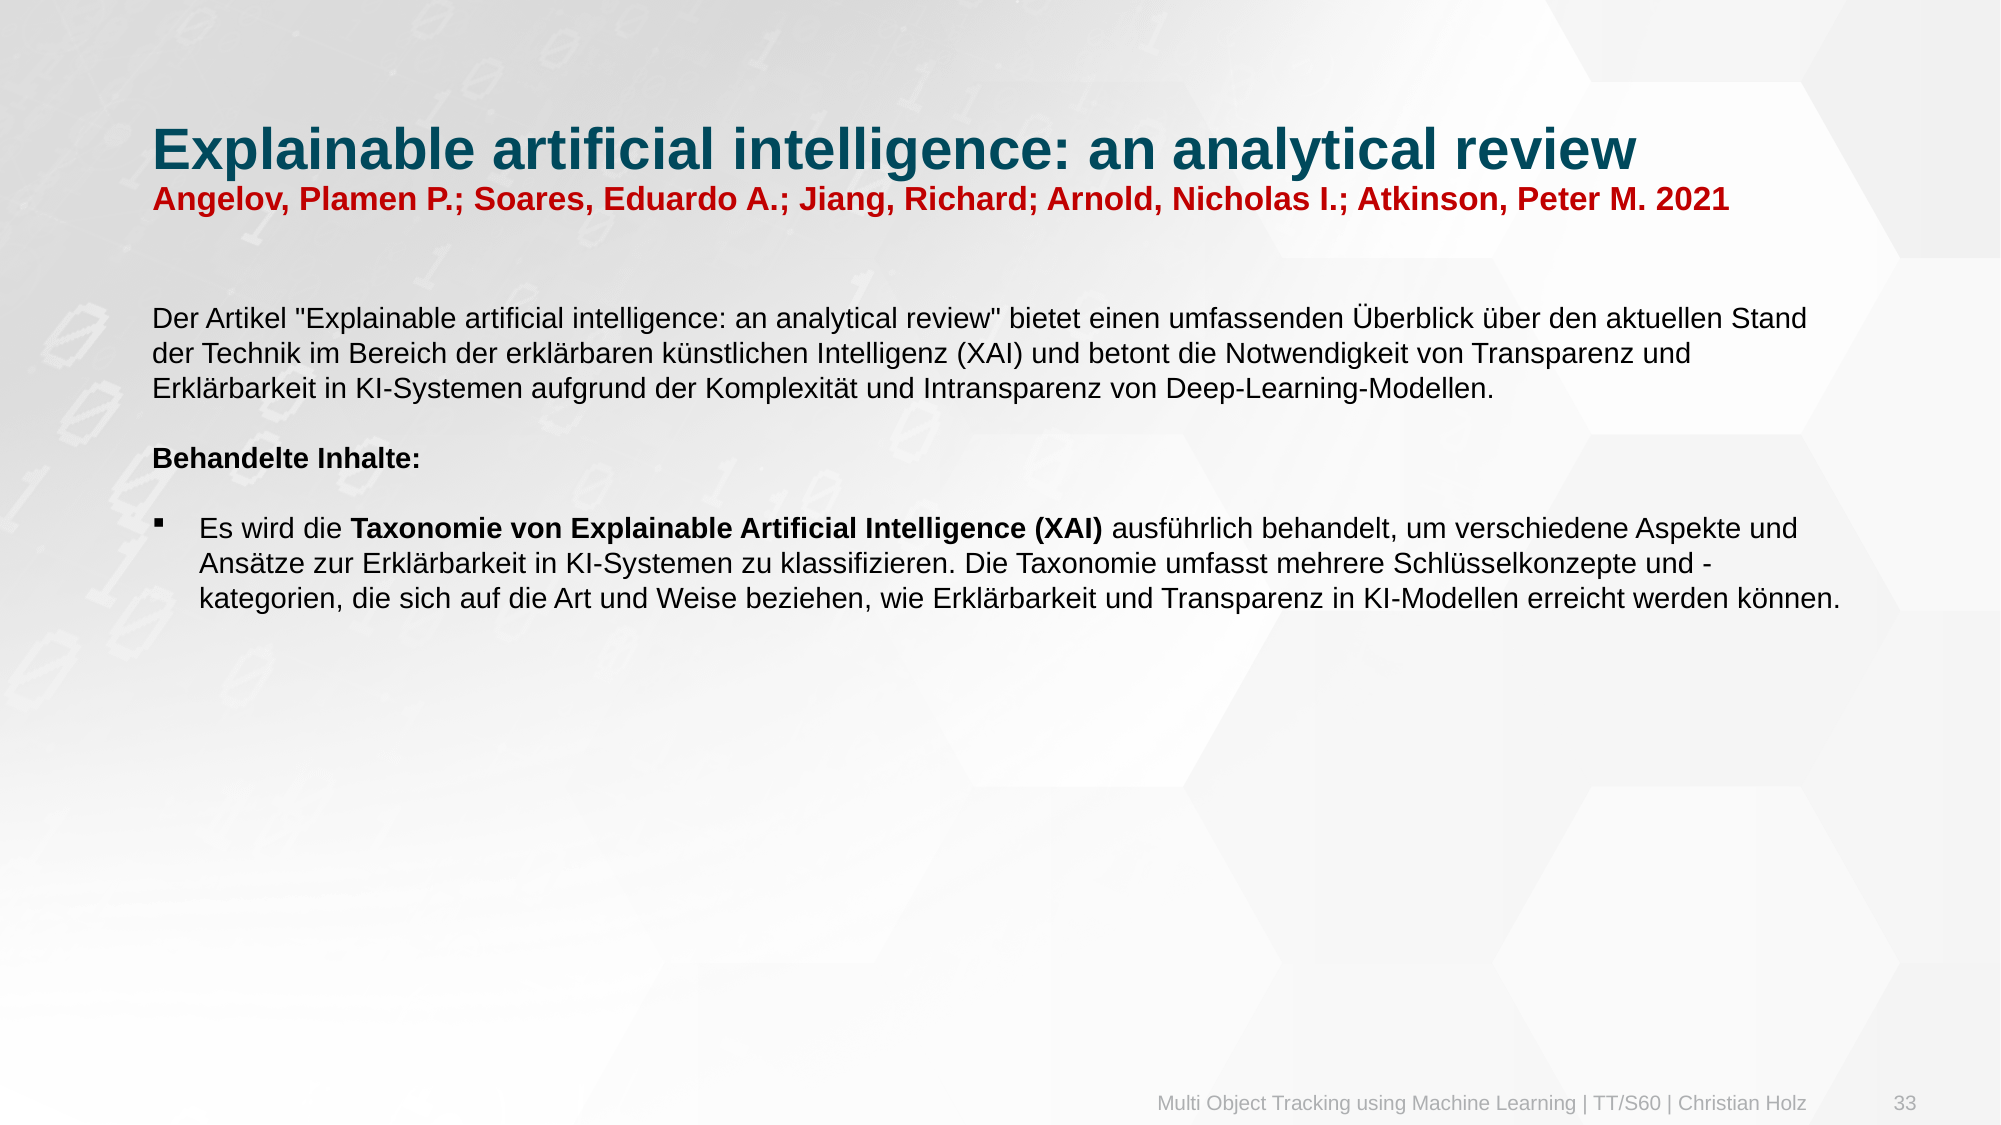

# Explainable artificial intelligence: an analytical review Angelov, Plamen P.; Soares, Eduardo A.; Jiang, Richard; Arnold, Nicholas I.; Atkinson, Peter M. 2021
Der Artikel "Explainable artificial intelligence: an analytical review" bietet einen umfassenden Überblick über den aktuellen Stand der Technik im Bereich der erklärbaren künstlichen Intelligenz (XAI) und betont die Notwendigkeit von Transparenz und Erklärbarkeit in KI-Systemen aufgrund der Komplexität und Intransparenz von Deep-Learning-Modellen.

Behandelte Inhalte:

Es wird die Taxonomie von Explainable Artificial Intelligence (XAI) ausführlich behandelt, um verschiedene Aspekte und Ansätze zur Erklärbarkeit in KI-Systemen zu klassifizieren. Die Taxonomie umfasst mehrere Schlüsselkonzepte und -kategorien, die sich auf die Art und Weise beziehen, wie Erklärbarkeit und Transparenz in KI-Modellen erreicht werden können.